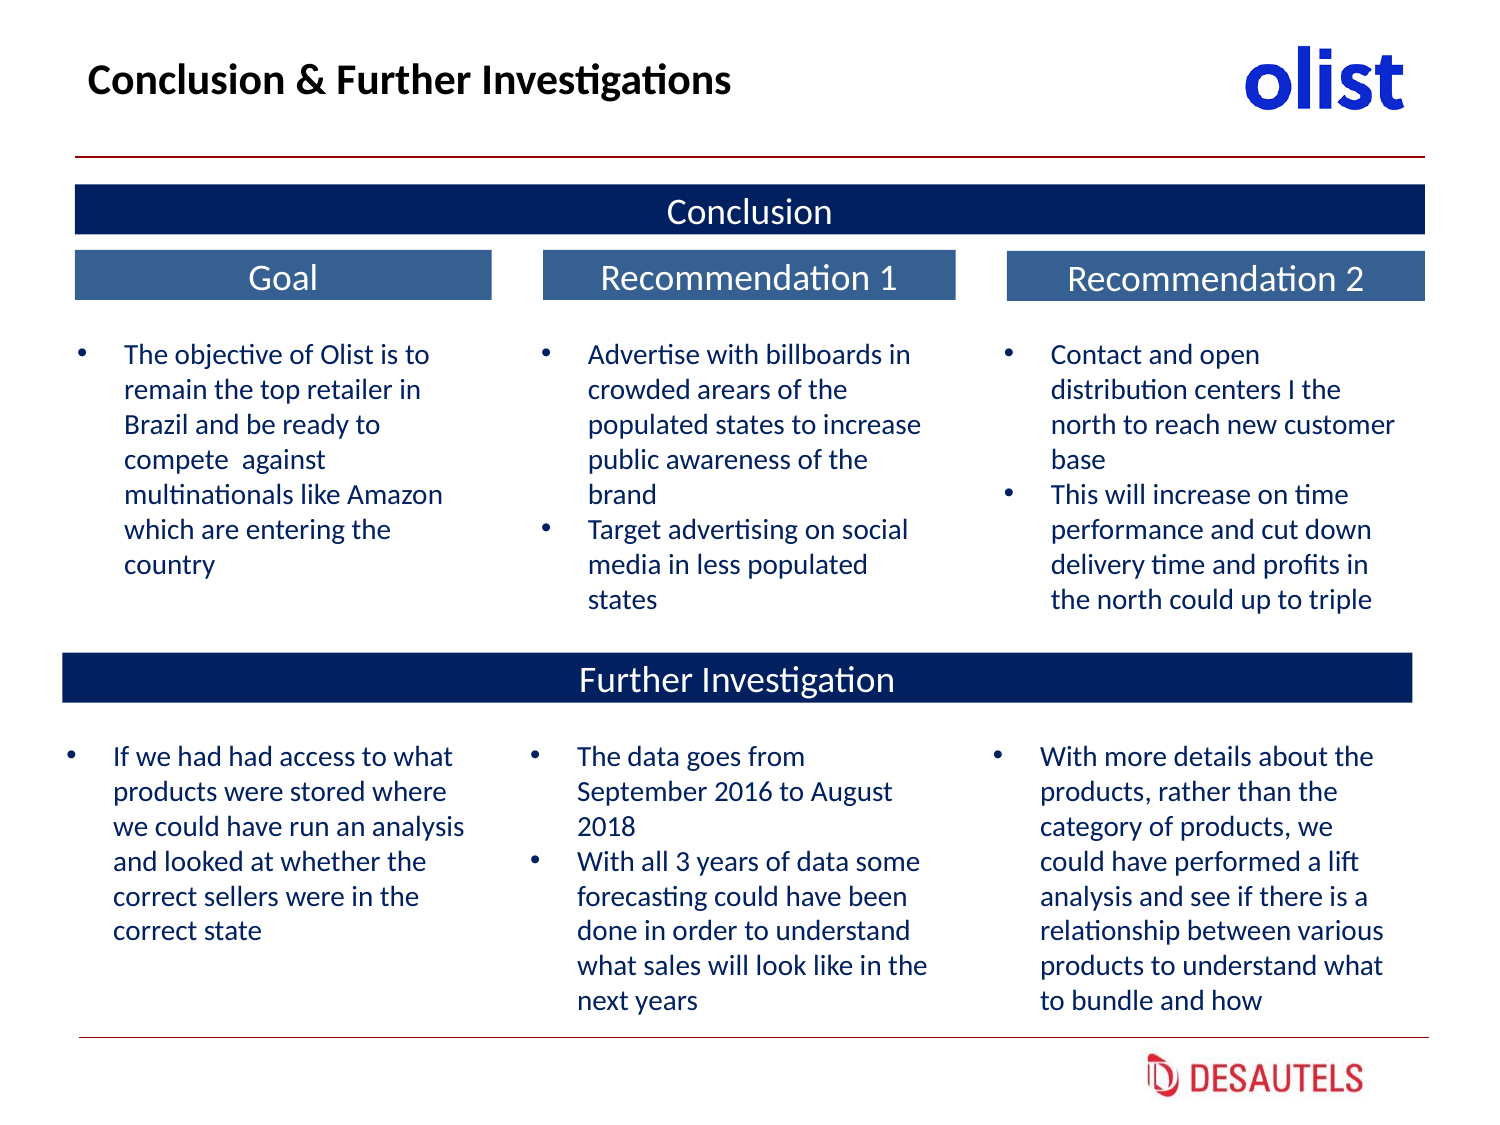

# Conclusion & Further Investigations
Conclusion
Goal
Recommendation 1
Recommendation 2
The objective of Olist is to remain the top retailer in Brazil and be ready to compete  against multinationals like Amazon which are entering the country
Advertise with billboards in crowded arears of the populated states to increase public awareness of the brand
Target advertising on social media in less populated states
Contact and open distribution centers I the north to reach new customer base
This will increase on time performance and cut down delivery time and profits in the north could up to triple
Further Investigation
If we had had access to what products were stored where we could have run an analysis and looked at whether the correct sellers were in the correct state
The data goes from September 2016 to August 2018
With all 3 years of data some forecasting could have been done in order to understand what sales will look like in the next years
With more details about the products, rather than the category of products, we could have performed a lift analysis and see if there is a relationship between various products to understand what to bundle and how